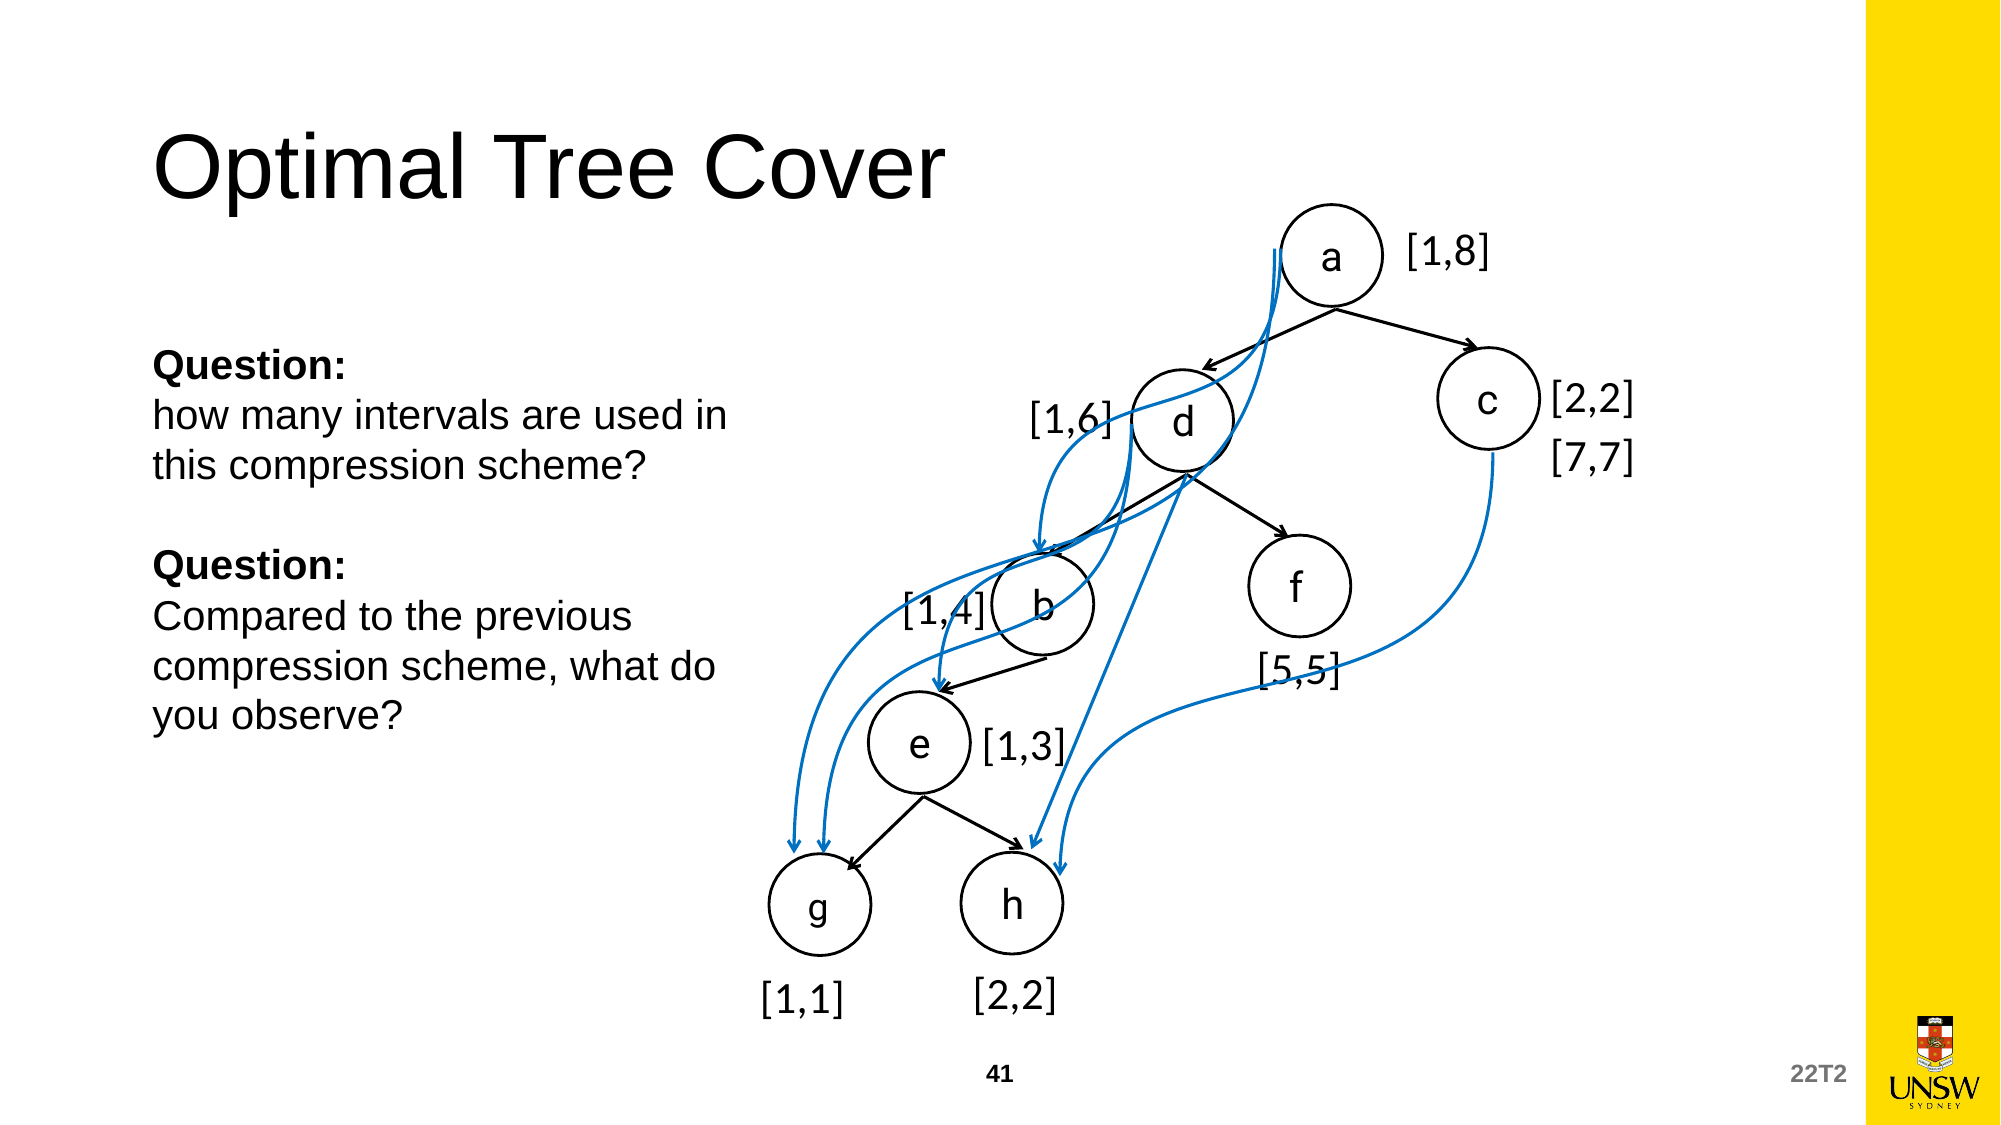

# Optimal Tree Cover

[1,8]
a

Question:
how many intervals are used in this compression scheme?

Question:
Compared to the previous compression scheme, what do you observe?

c
[2,2]

[1,6]
d

[7,7]

f
b
[1,4]

[5,5]

e
[1,3]

h
g

[2,2]
[1,1]
41
22T2